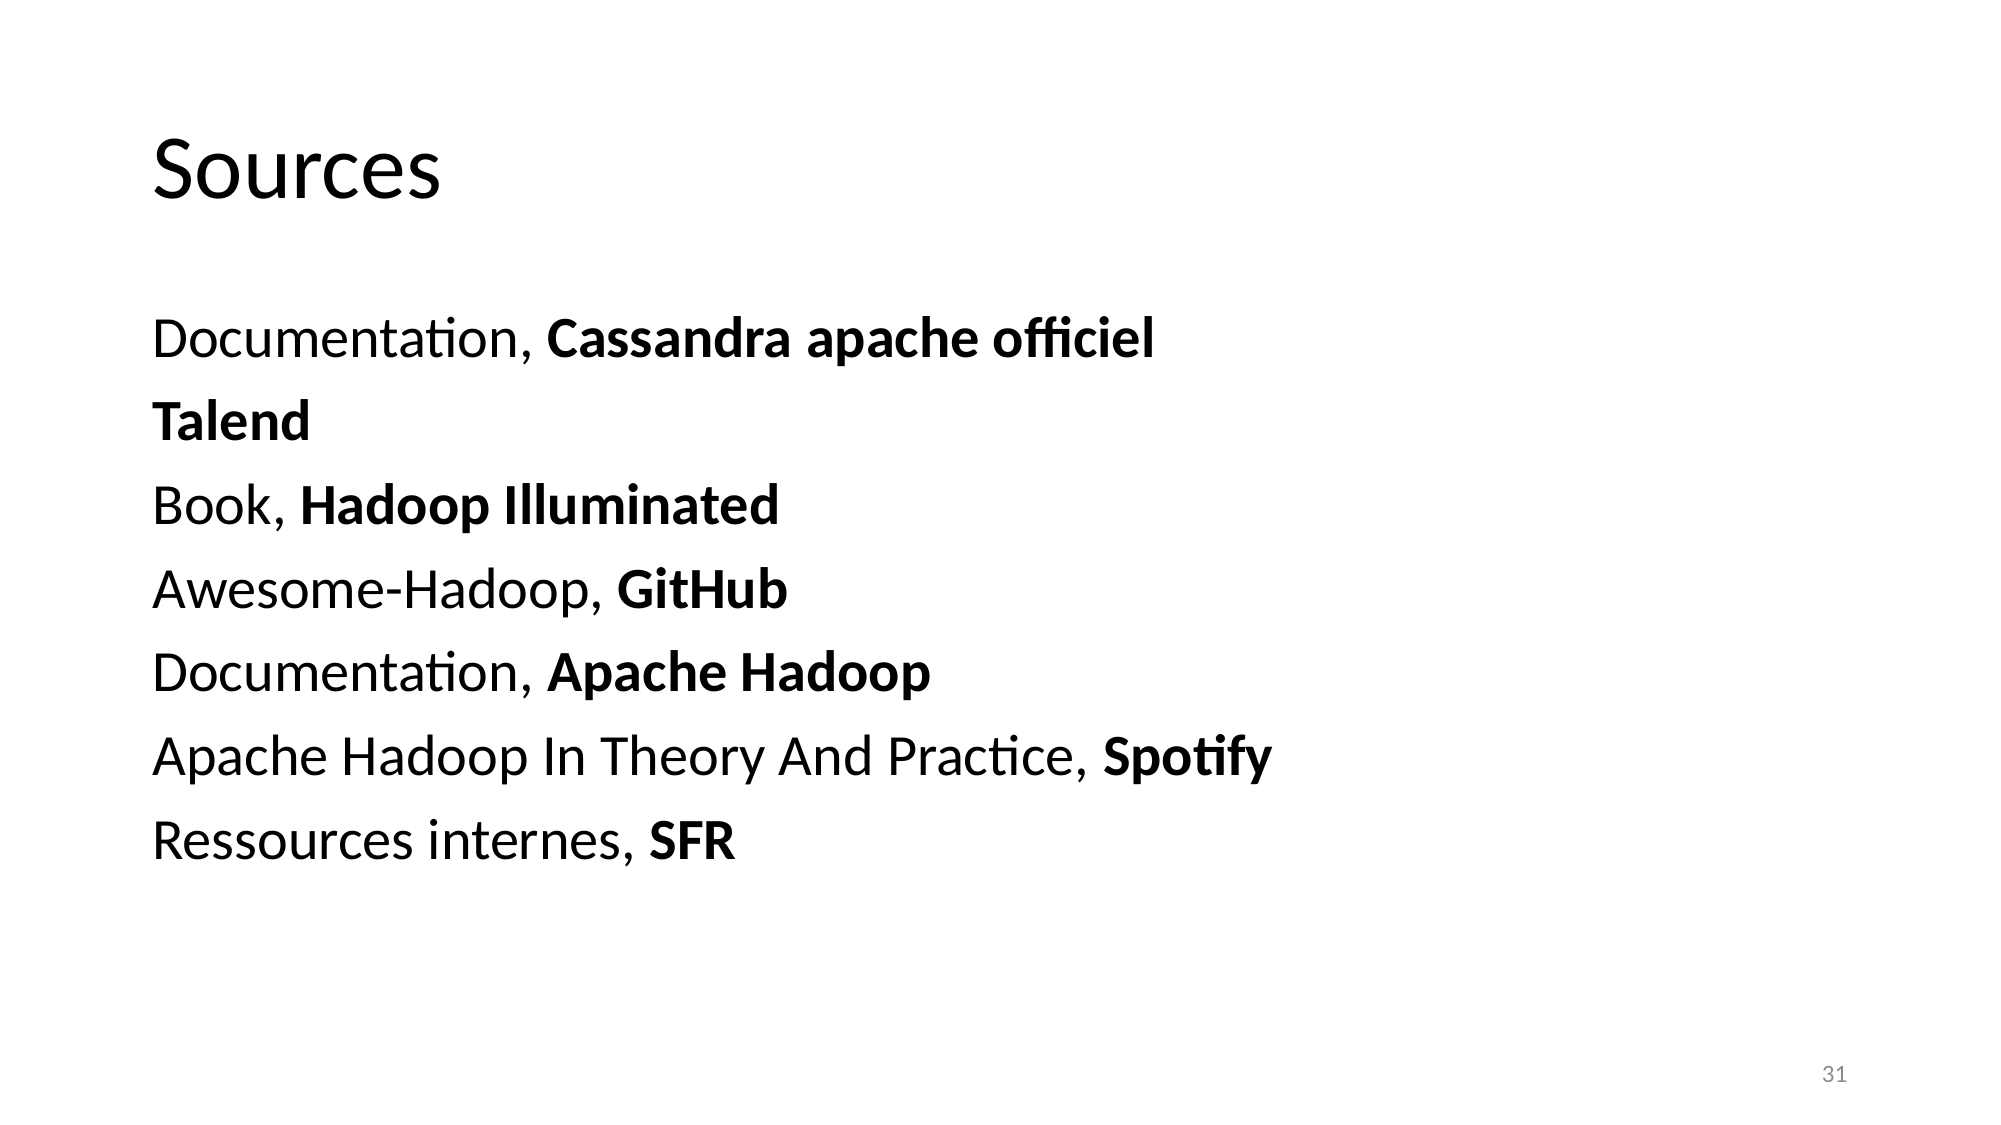

# Sources
Documentation, Cassandra apache officiel
Talend
Book, Hadoop Illuminated
Awesome-Hadoop, GitHub
Documentation, Apache Hadoop
Apache Hadoop In Theory And Practice, Spotify
Ressources internes, SFR

31